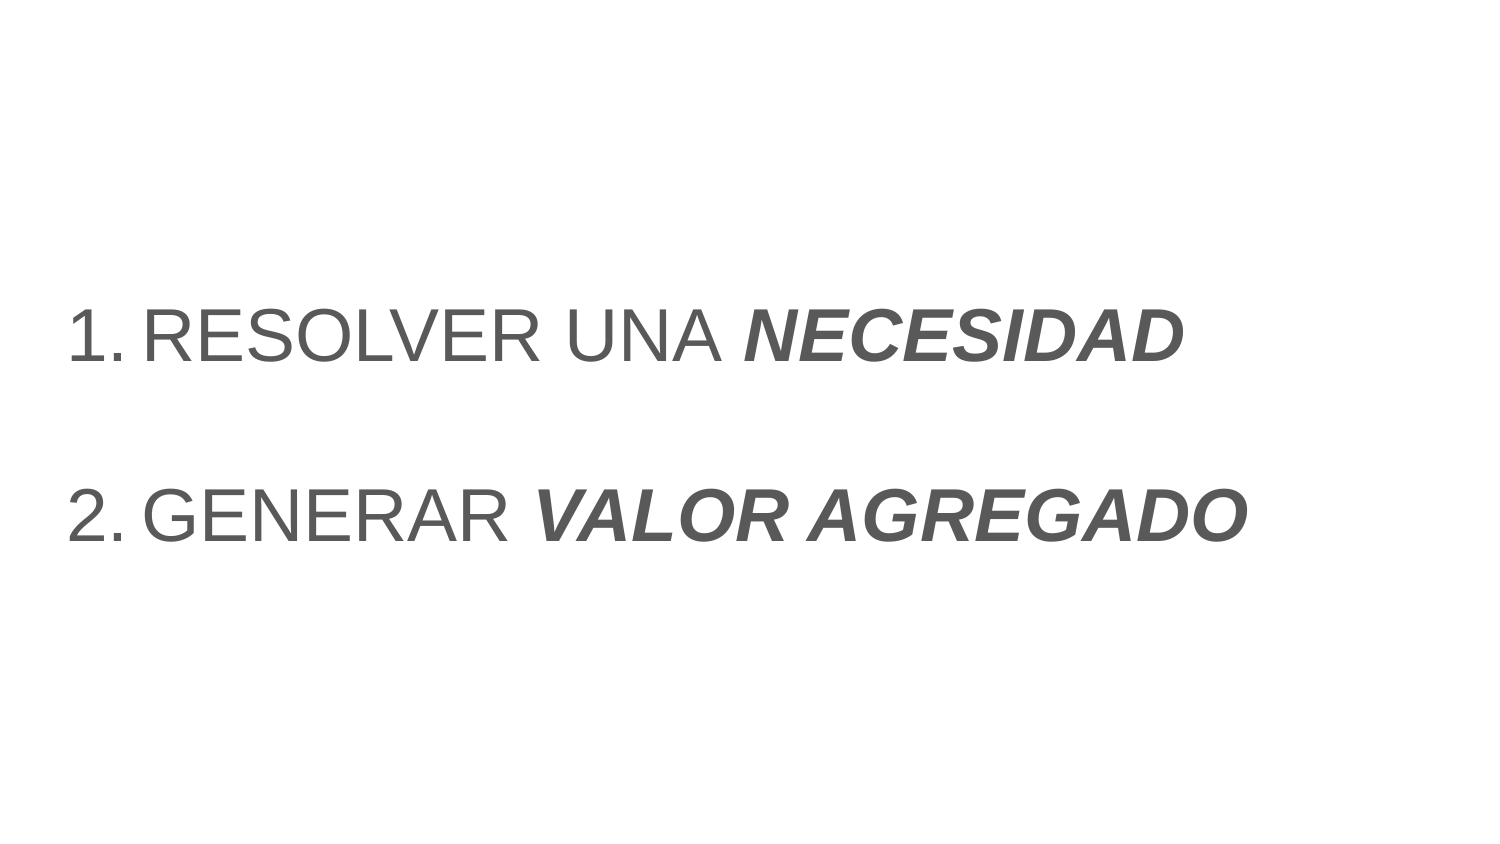

# RESOLVER UNA NECESIDAD

GENERAR VALOR AGREGADO